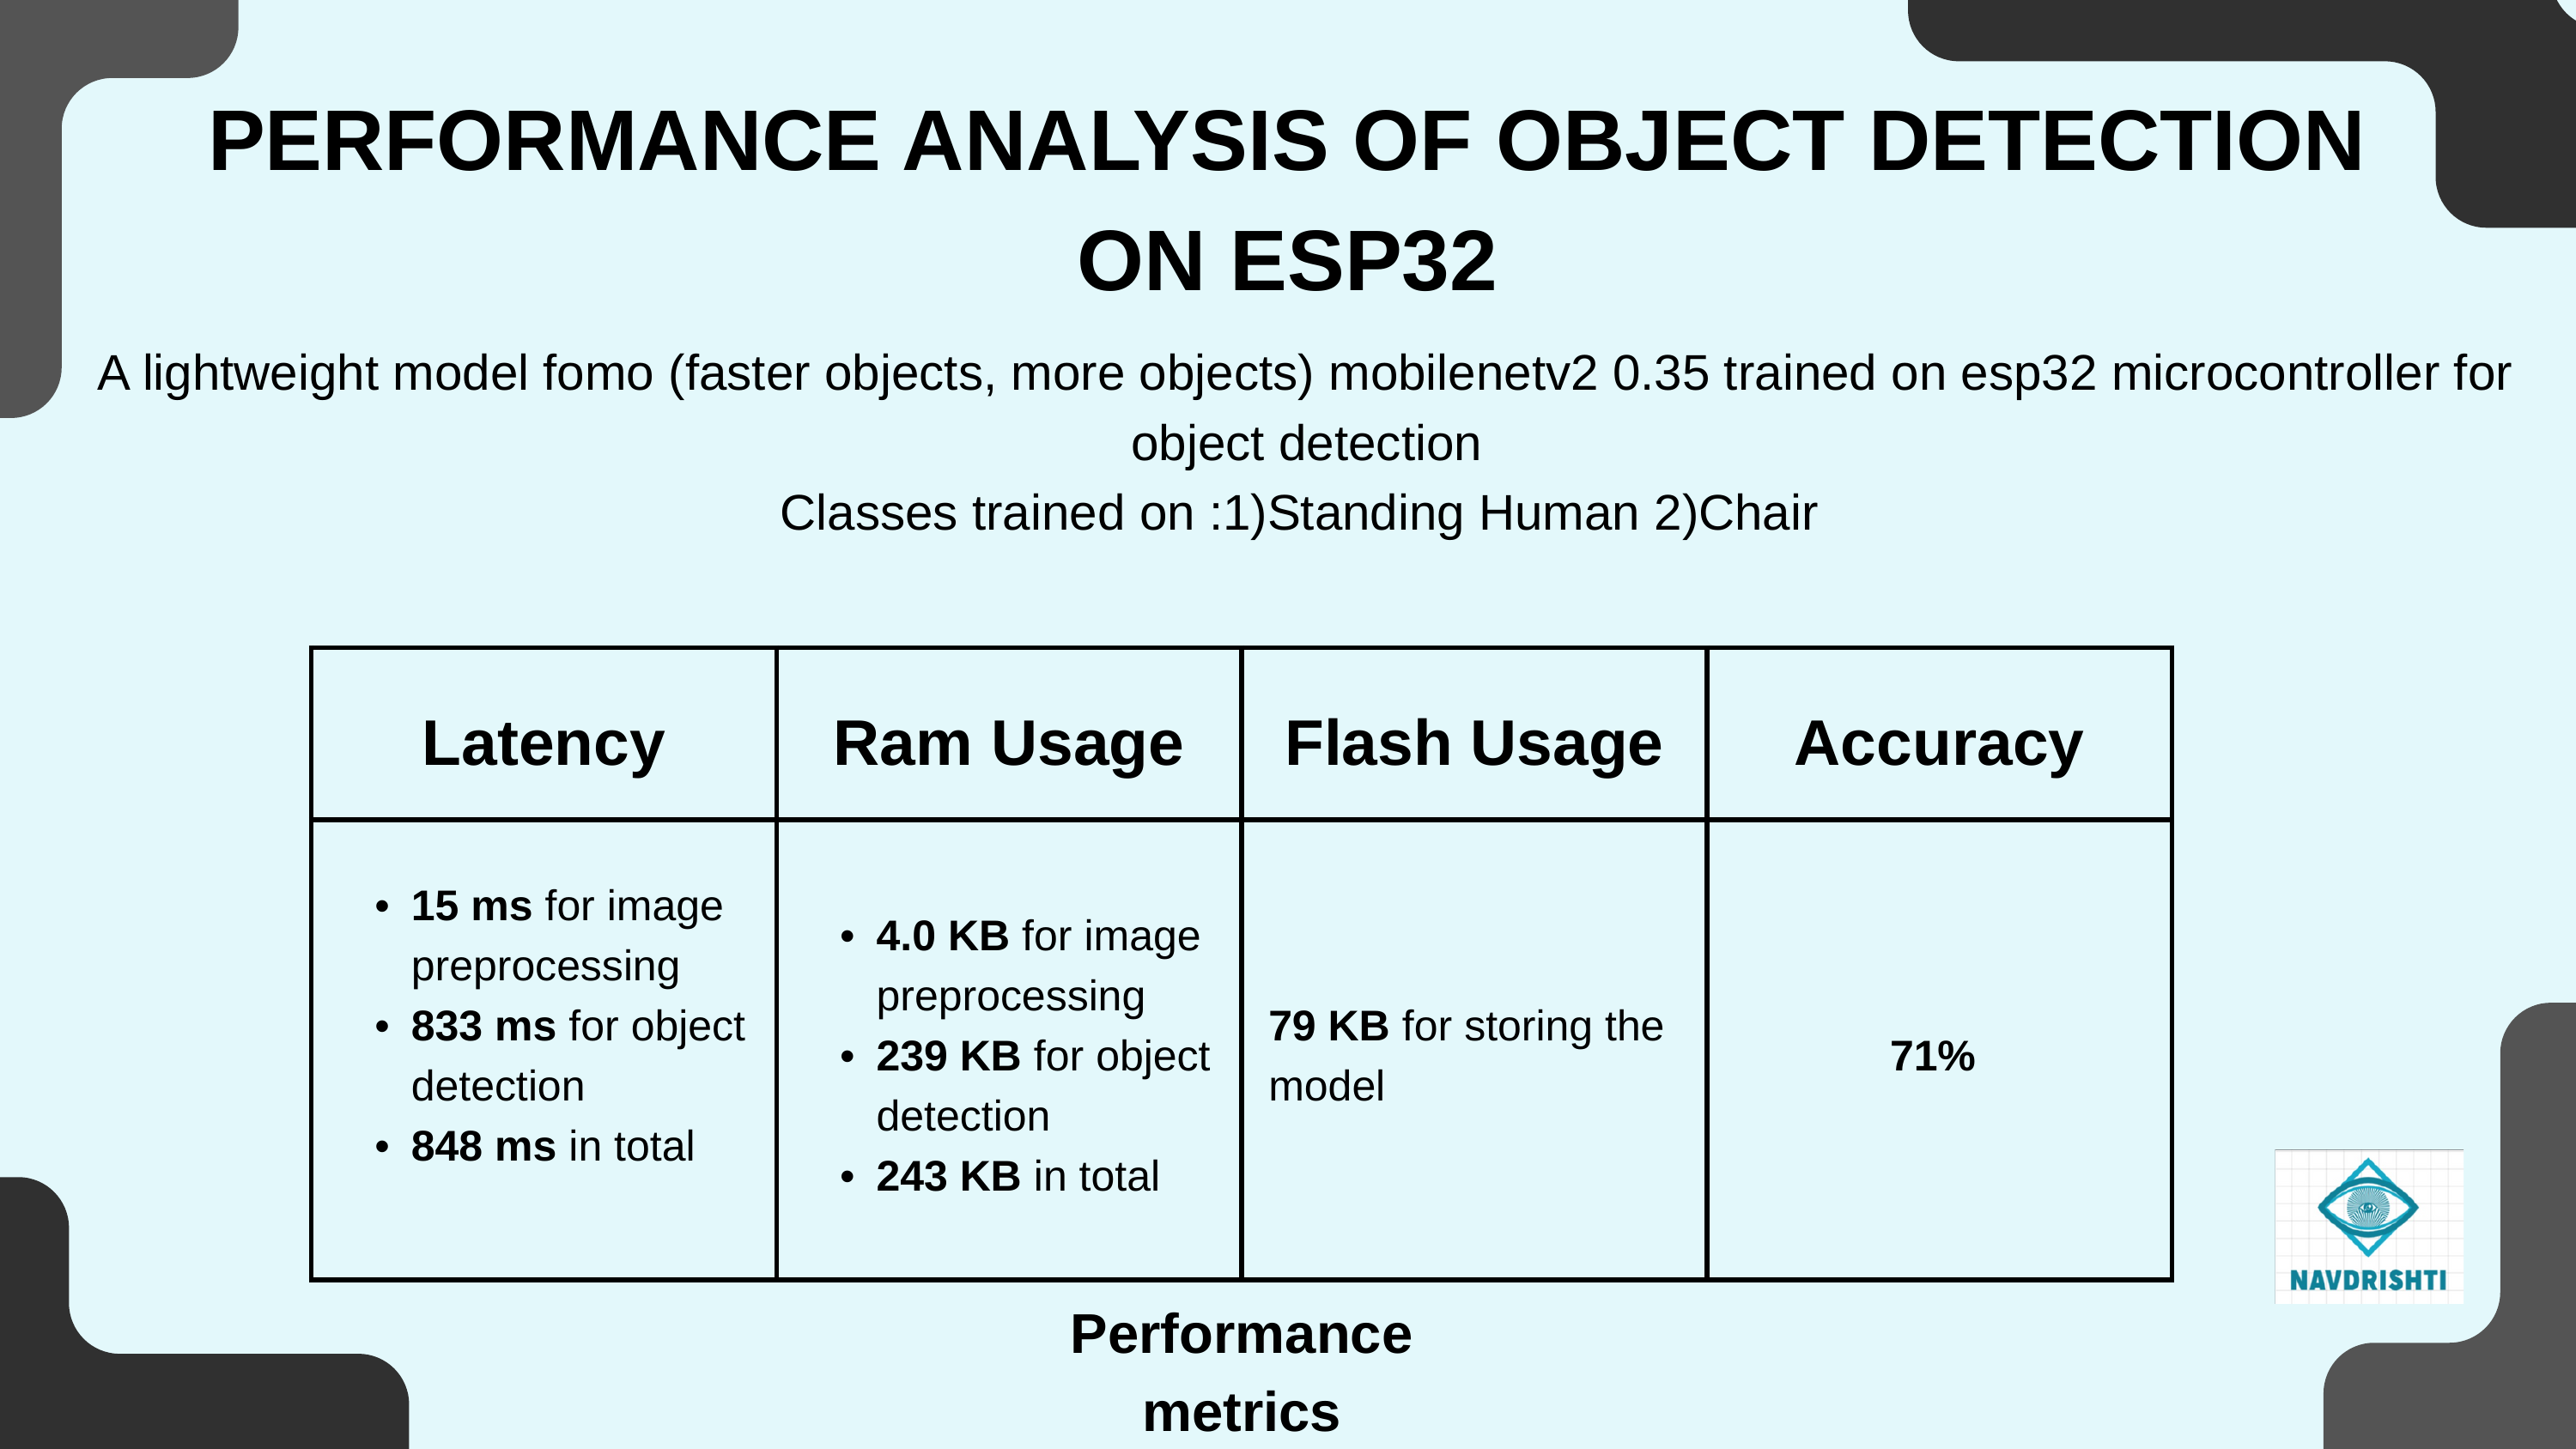

PERFORMANCE ANALYSIS OF OBJECT DETECTION ON ESP32
A lightweight model fomo (faster objects, more objects) mobilenetv2 0.35 trained on esp32 microcontroller for object detection
Classes trained on :1)Standing Human 2)Chair
| Latency | Ram Usage | Flash Usage | Accuracy |
| --- | --- | --- | --- |
| 15 ms for image preprocessing 833 ms for object detection 848 ms in total | 4.0 KB for image preprocessing 239 KB for object detection 243 KB in total | 79 KB for storing the model | 71% |

Performance metrics